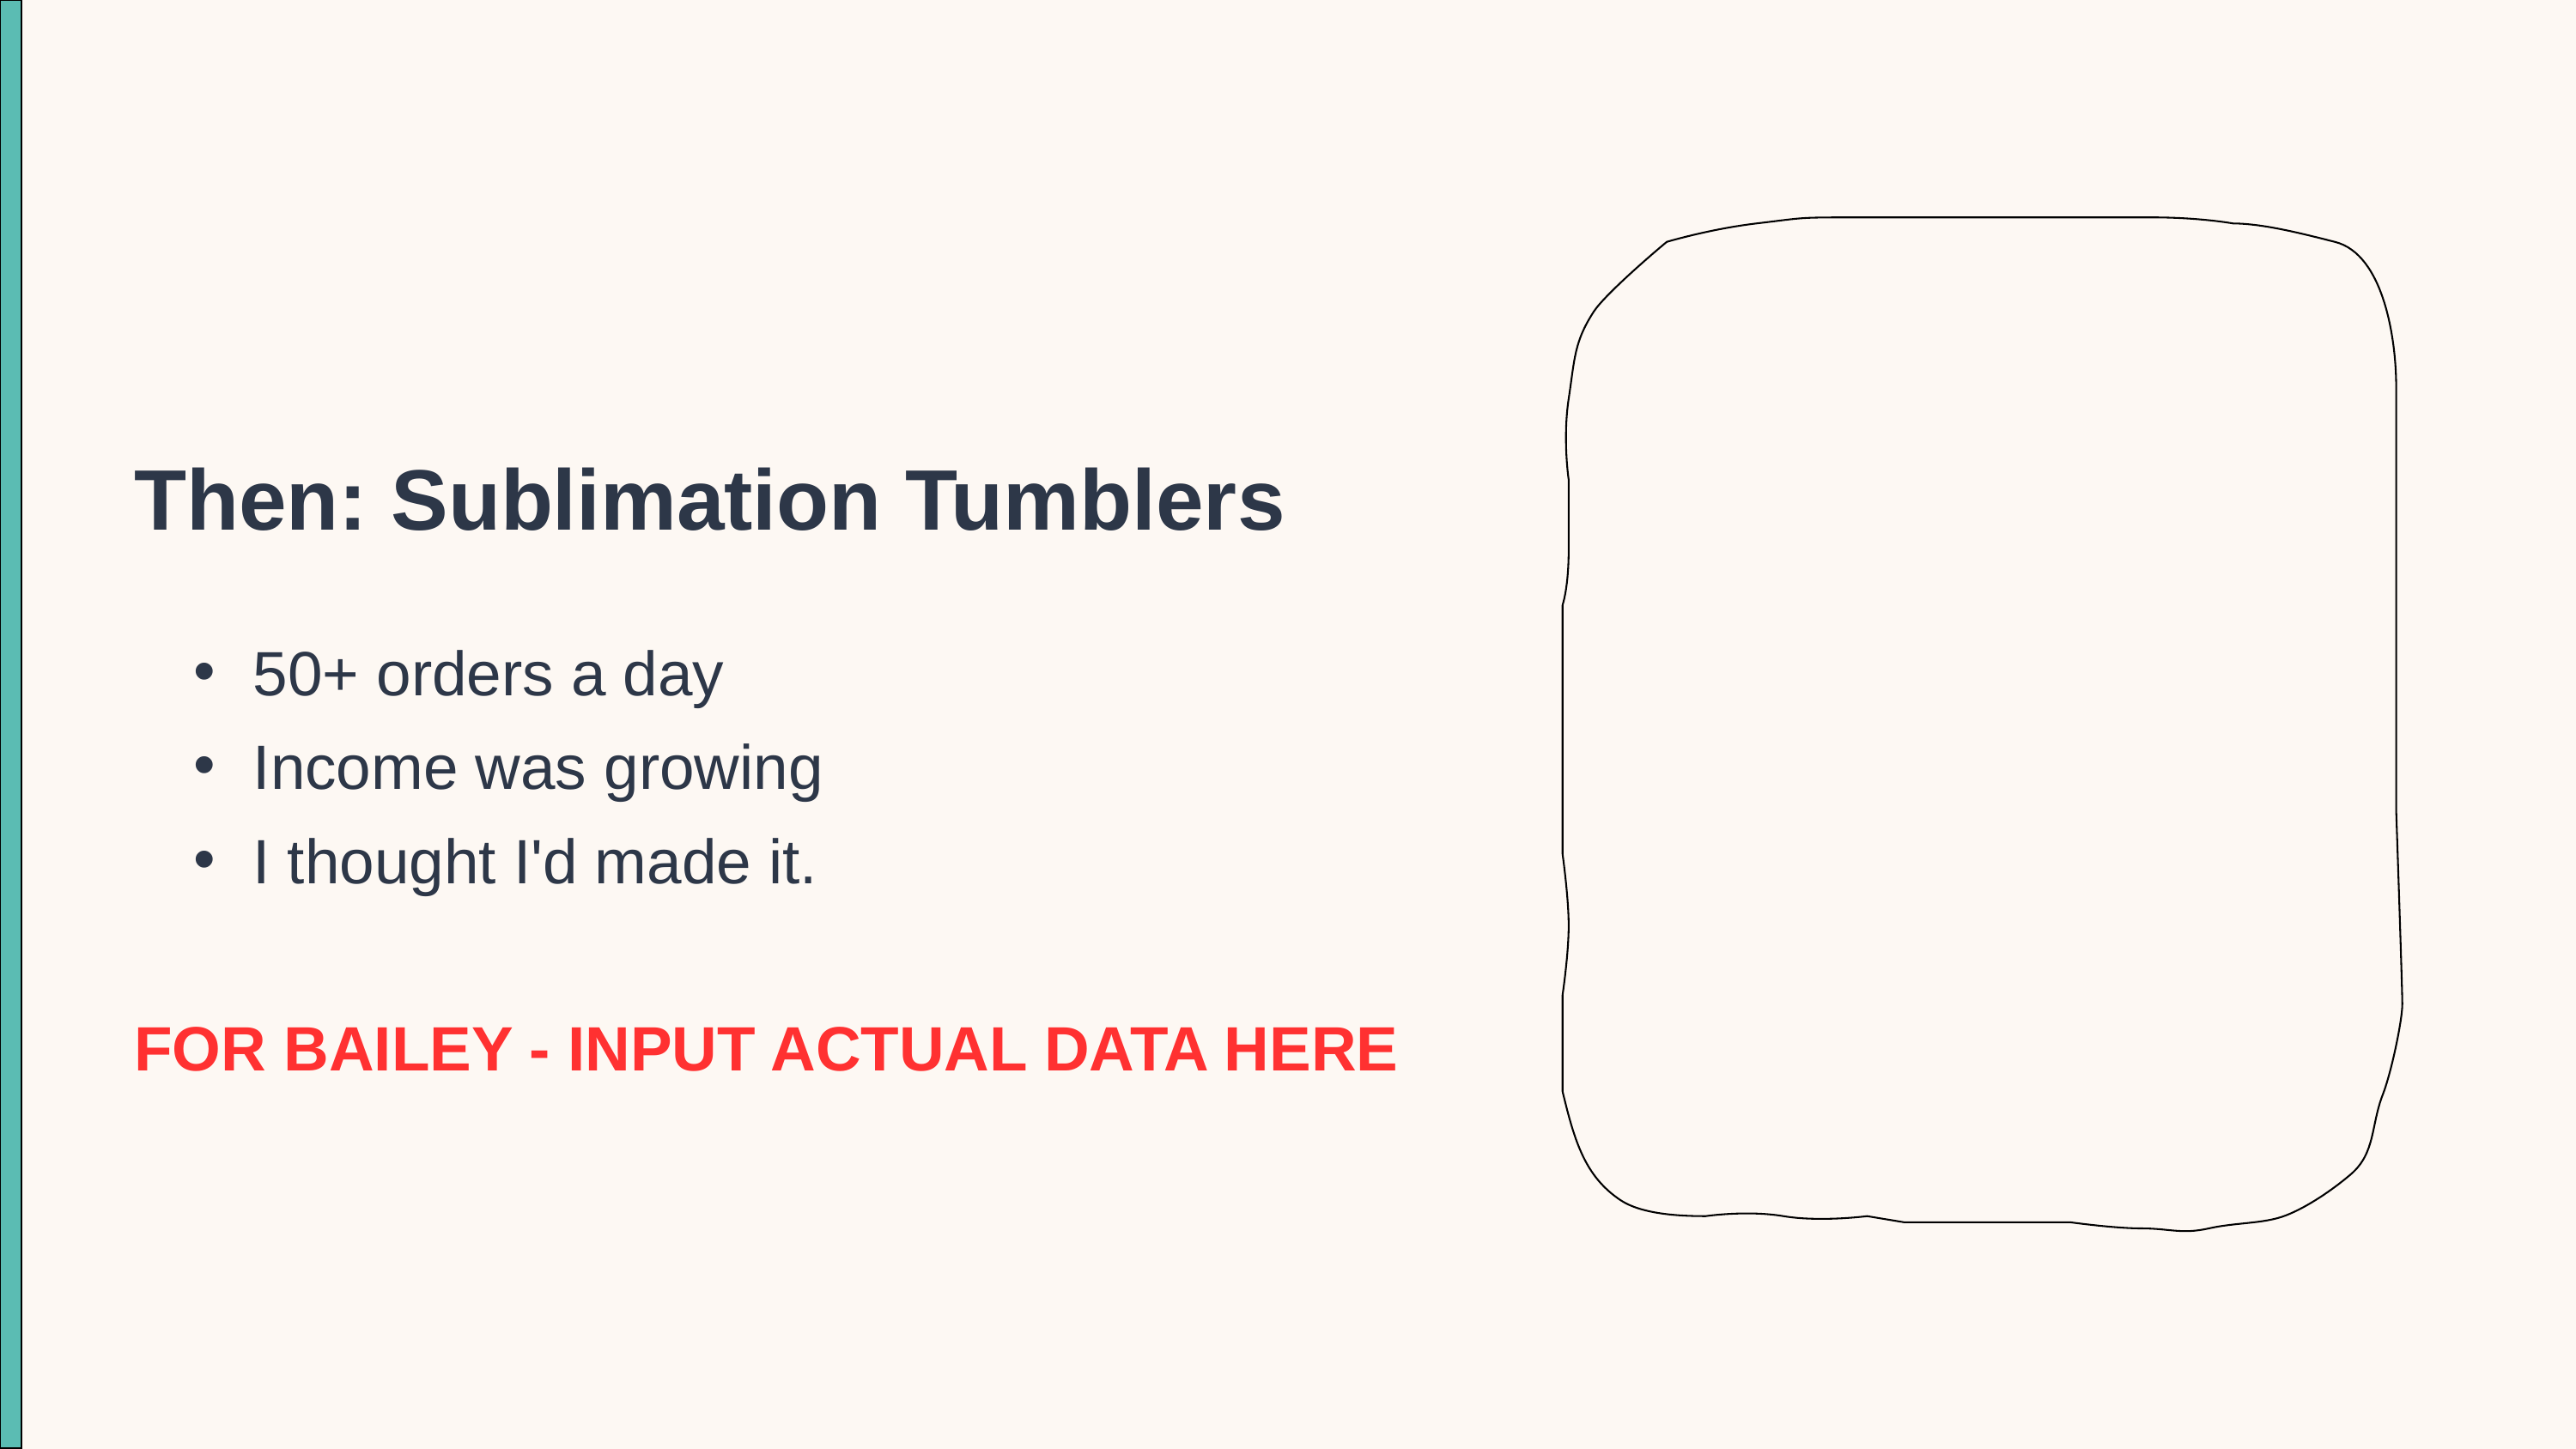

Then: Sublimation Tumblers
50+ orders a day
Income was growing
I thought I'd made it.

FOR BAILEY - INPUT ACTUAL DATA HERE